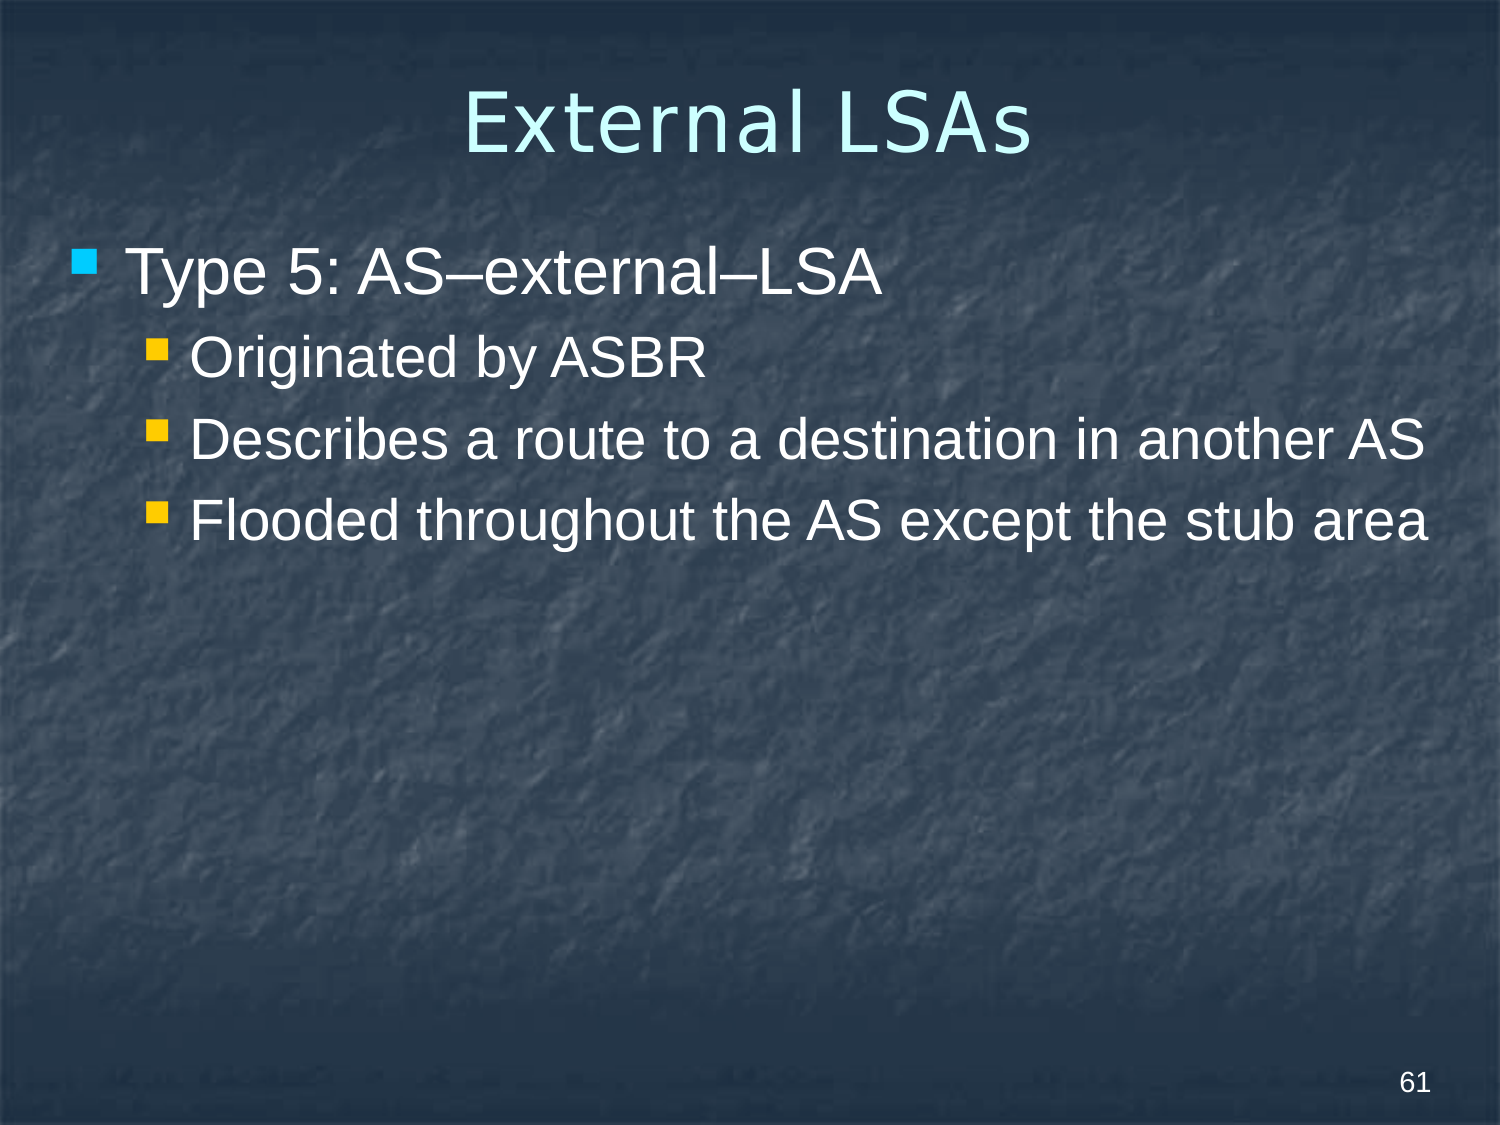

# External LSAs
Type 5: AS–external–LSA
Originated by ASBR
Describes a route to a destination in another AS
Flooded throughout the AS except the stub area
61